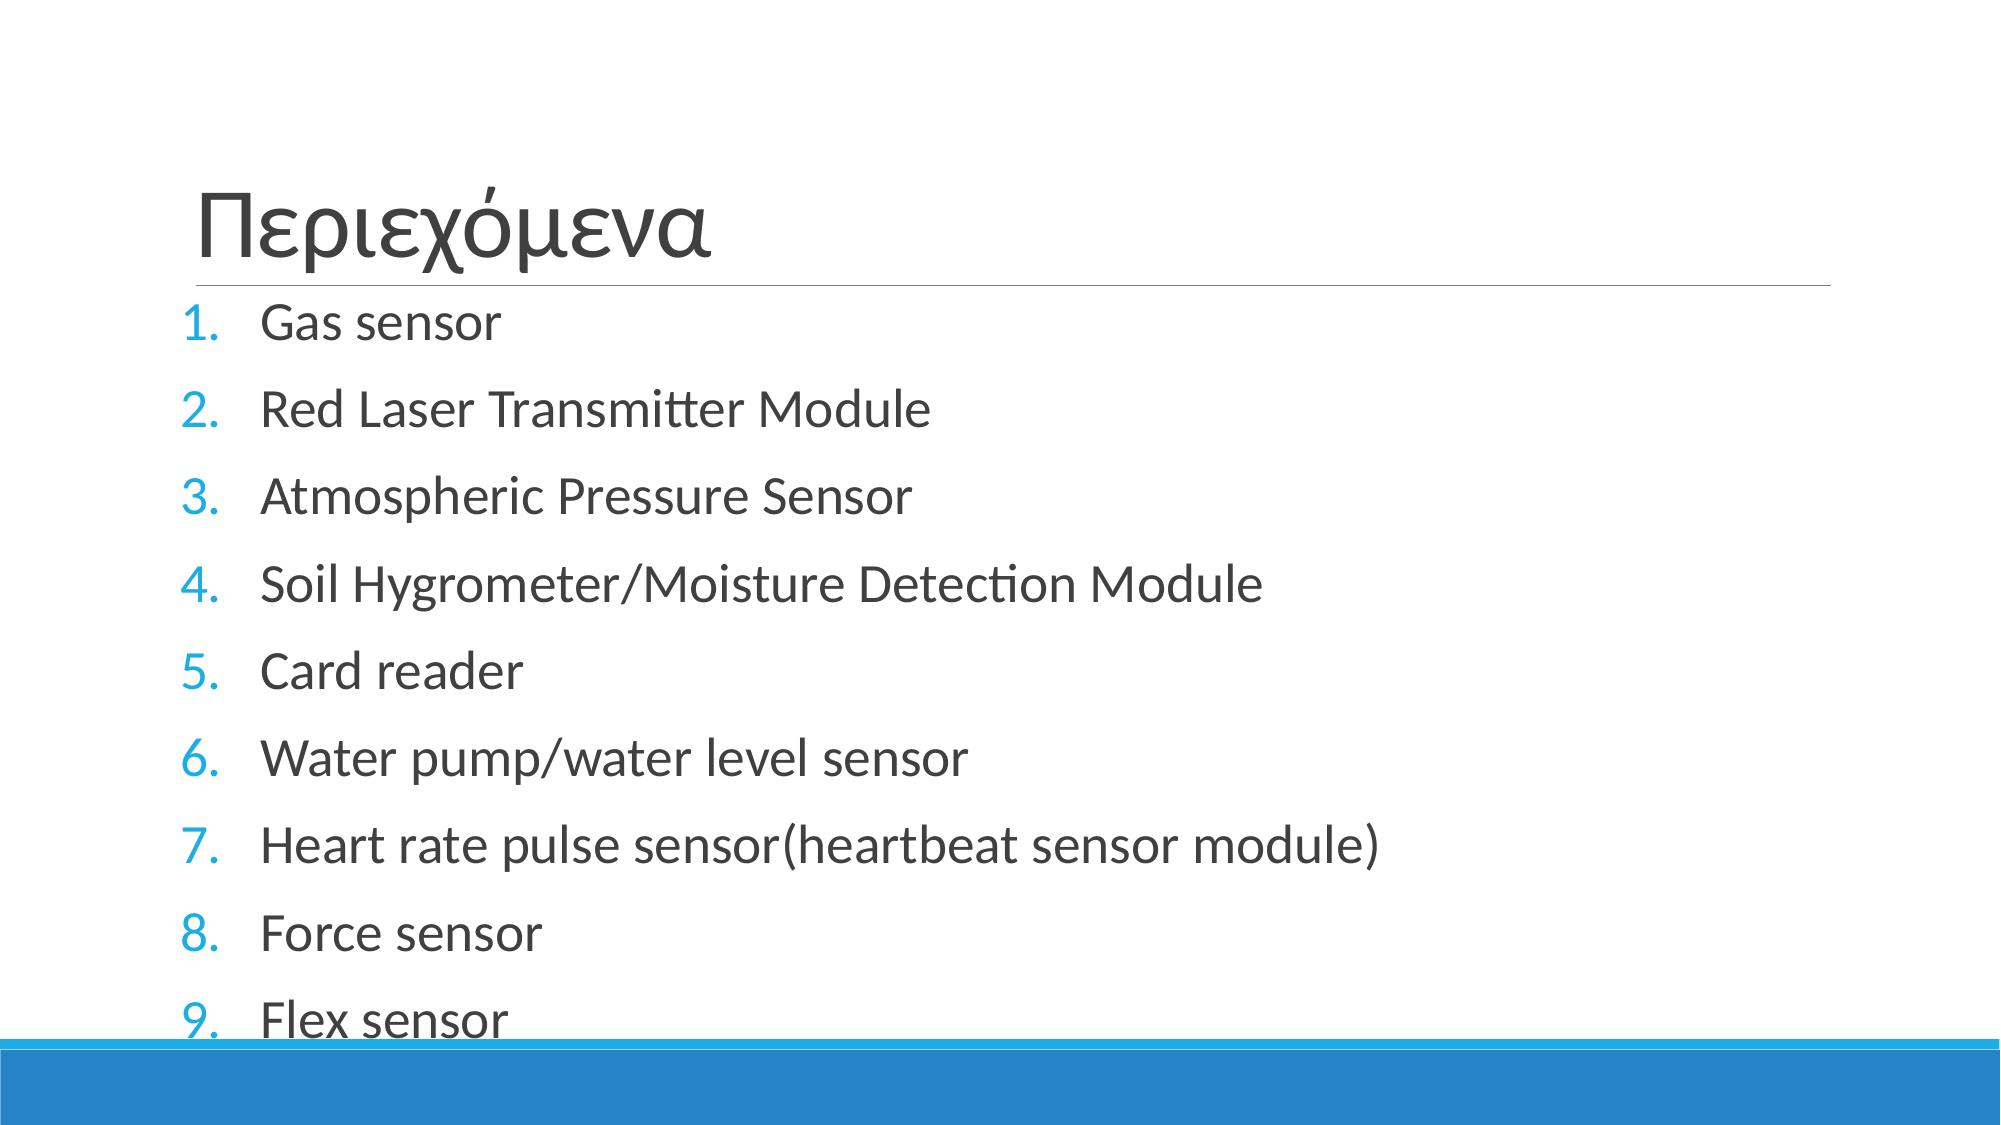

# Περιεχόμενα
Gas sensor
Red Laser Transmitter Module
Atmospheric Pressure Sensor
Soil Hygrometer/Moisture Detection Module
Card reader
Water pump/water level sensor
Heart rate pulse sensor(heartbeat sensor module)
Force sensor
Flex sensor